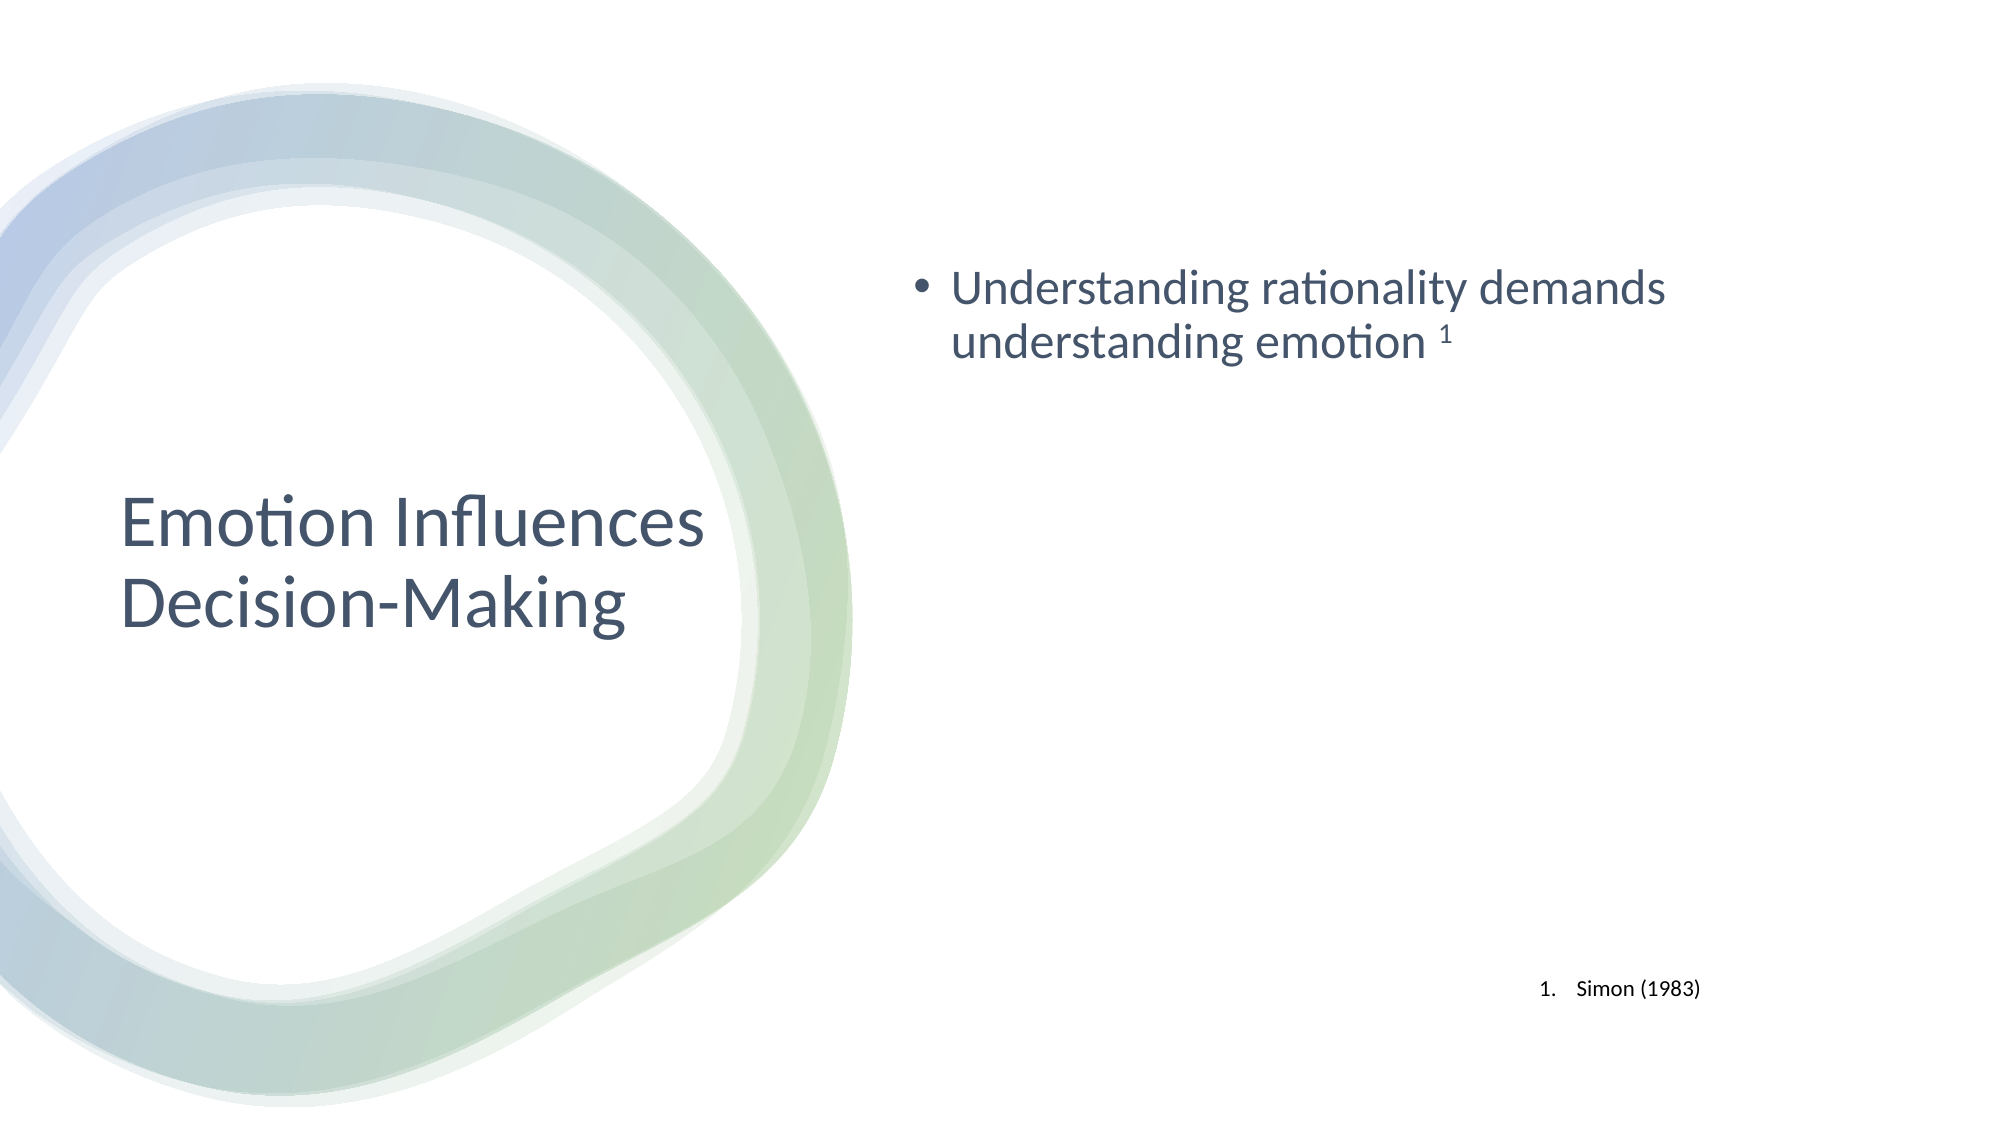

Understanding rationality demands understanding emotion 1
Emotions are a dominant driver in everyday decisions 2
vmPFC impairments are associated with riskier financial decisions 3
More positive affect is associated with greater risk taking 4
Affect influences how we evaluate others and their ideas 5

# Emotion Influences Decision-Making
Simon (1983)
Lerner, Valdesolo, & Kassam (2015)
Bechara, Damasio, Damasio, & Lee (1999)
Nygren, Isen, Taylor, & Dulin (1996)
Wiltermuth & Tiedens (2011)